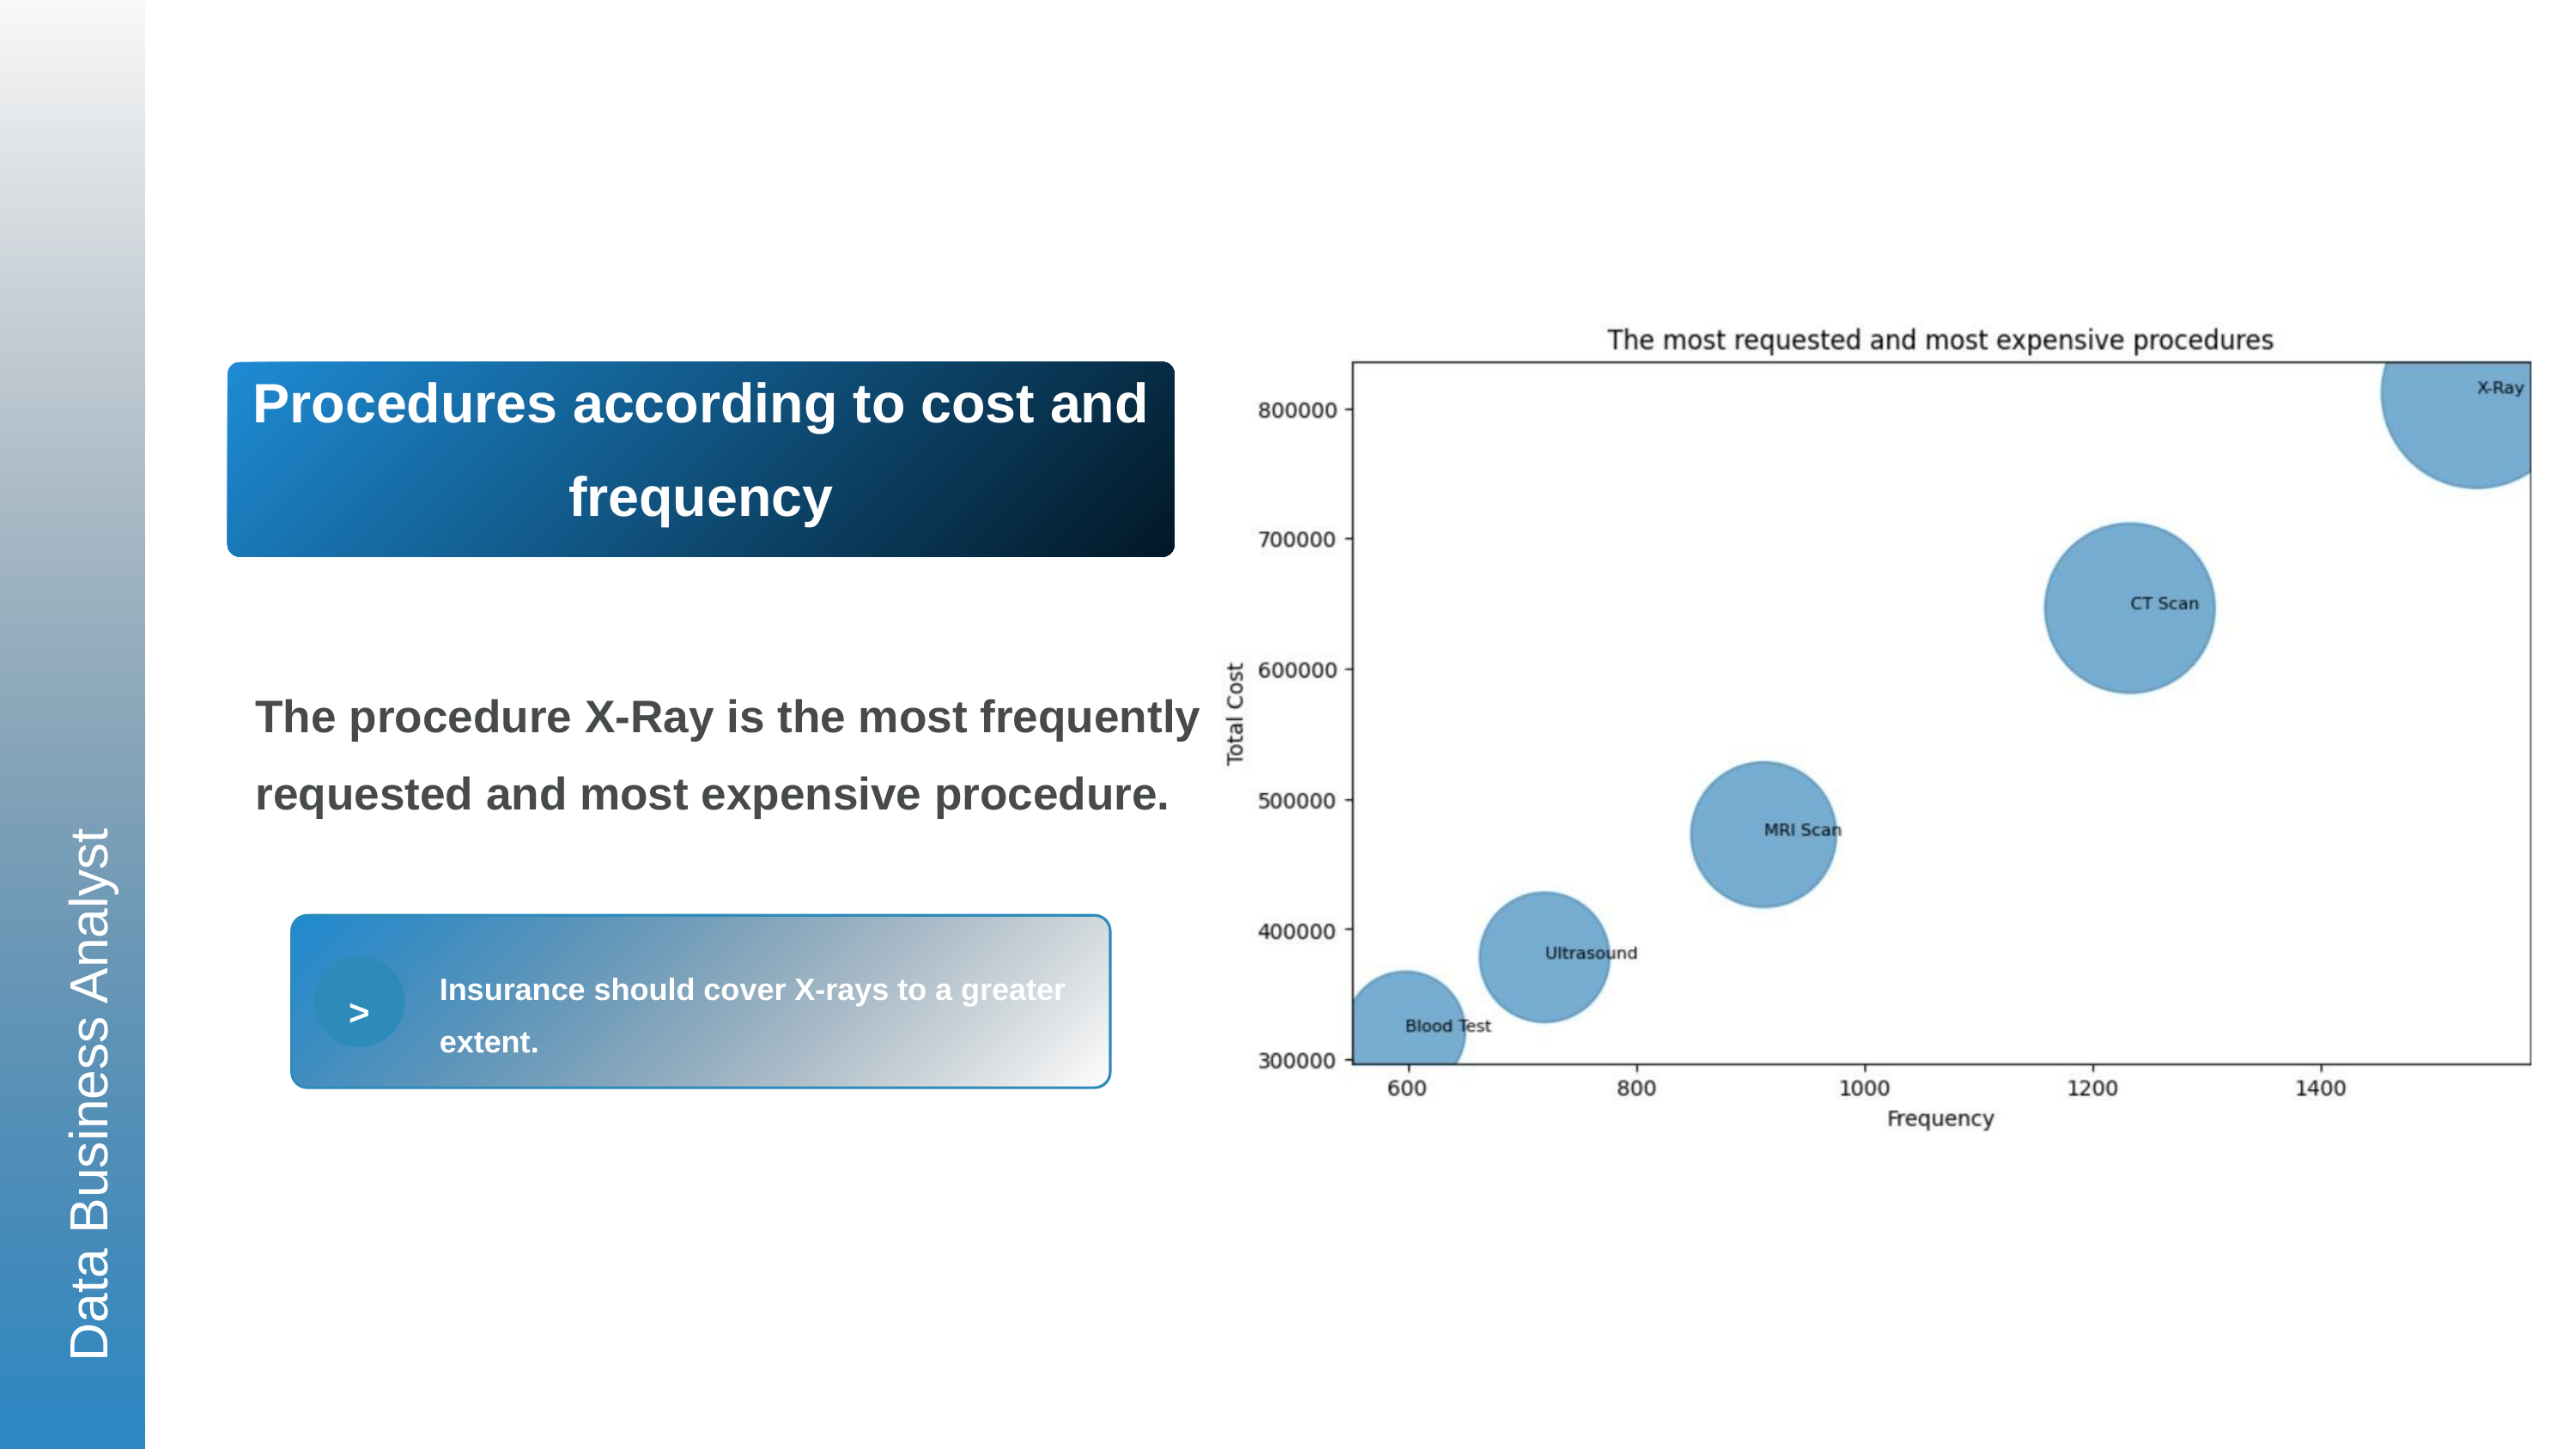

Procedures according to cost and frequency

The procedure X-Ray is the most frequently requested and most expensive procedure.

Data Business Analyst
Insurance should cover X-rays to a greater extent.

>